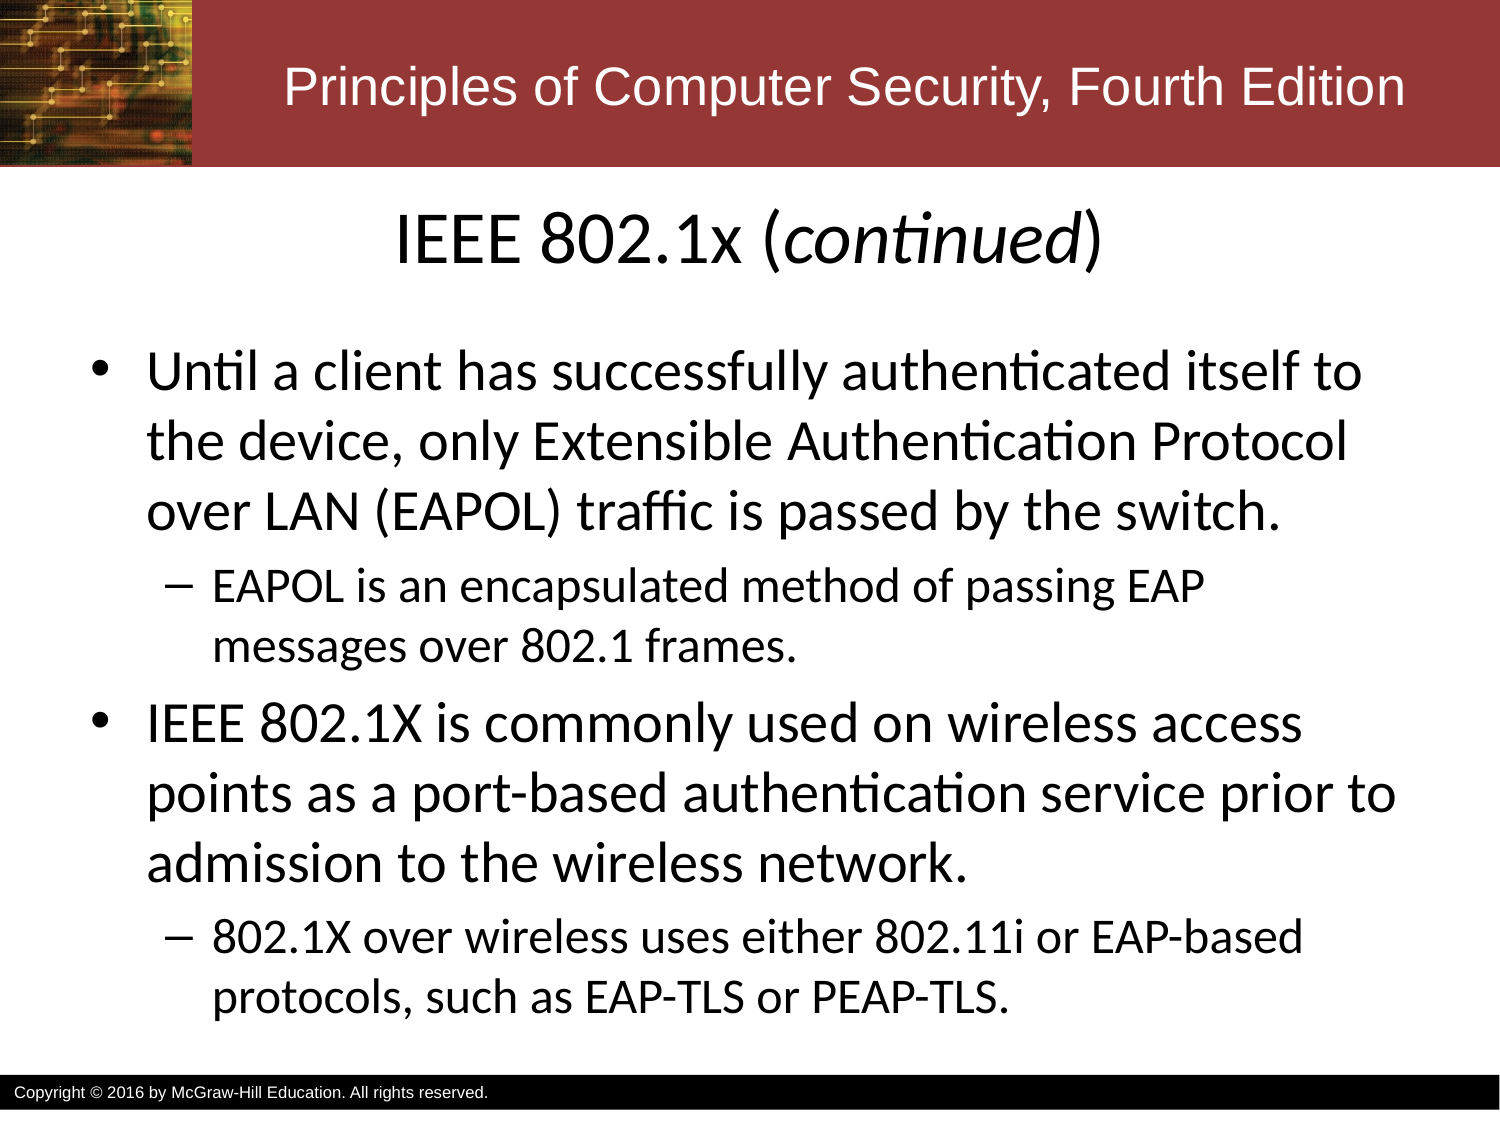

# IEEE 802.1x (continued)
Until a client has successfully authenticated itself to the device, only Extensible Authentication Protocol over LAN (EAPOL) traffic is passed by the switch.
EAPOL is an encapsulated method of passing EAP messages over 802.1 frames.
IEEE 802.1X is commonly used on wireless access points as a port-based authentication service prior to admission to the wireless network.
802.1X over wireless uses either 802.11i or EAP-based protocols, such as EAP-TLS or PEAP-TLS.